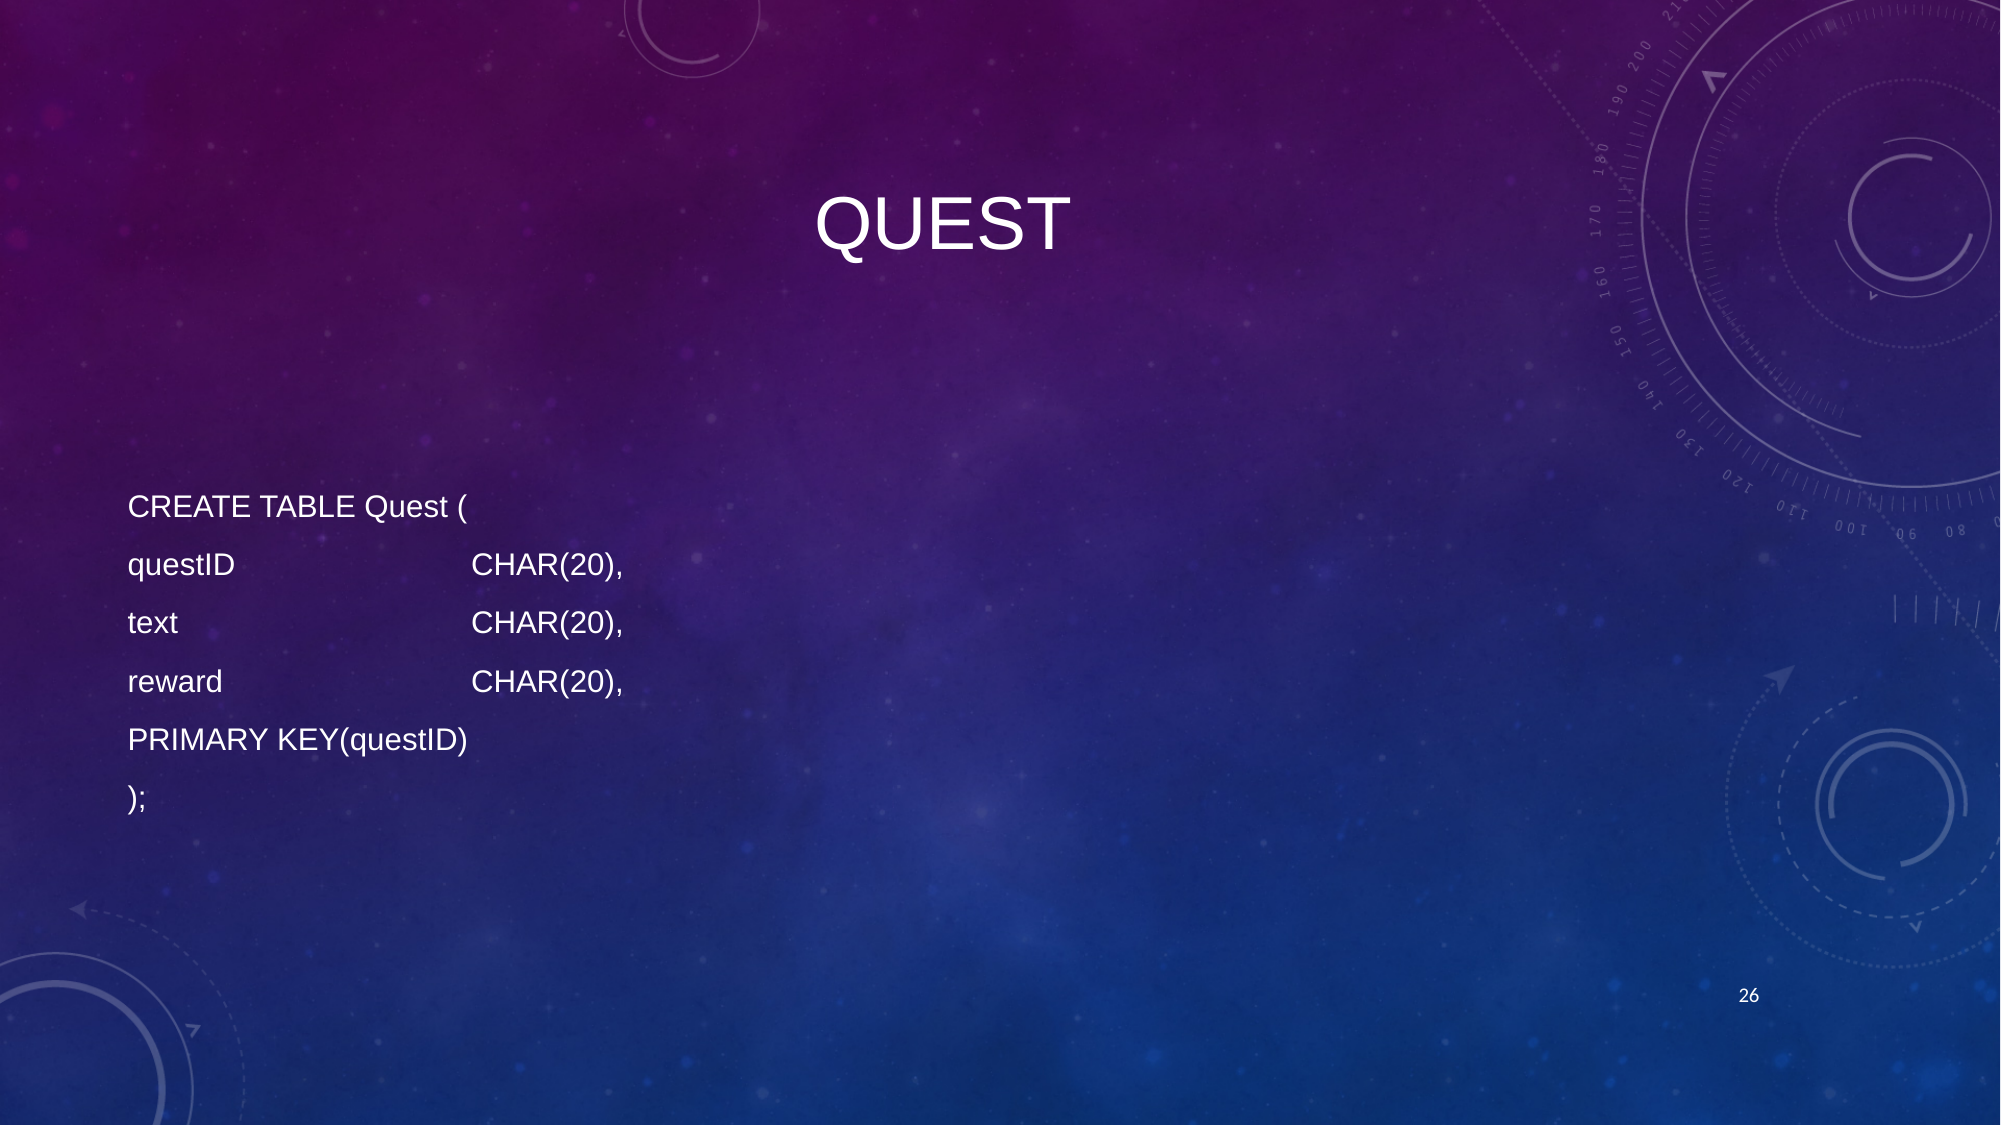

# Quest
CREATE TABLE Quest (
questID		     CHAR(20),
text		     CHAR(20),
reward		     CHAR(20),
PRIMARY KEY(questID)
);
26